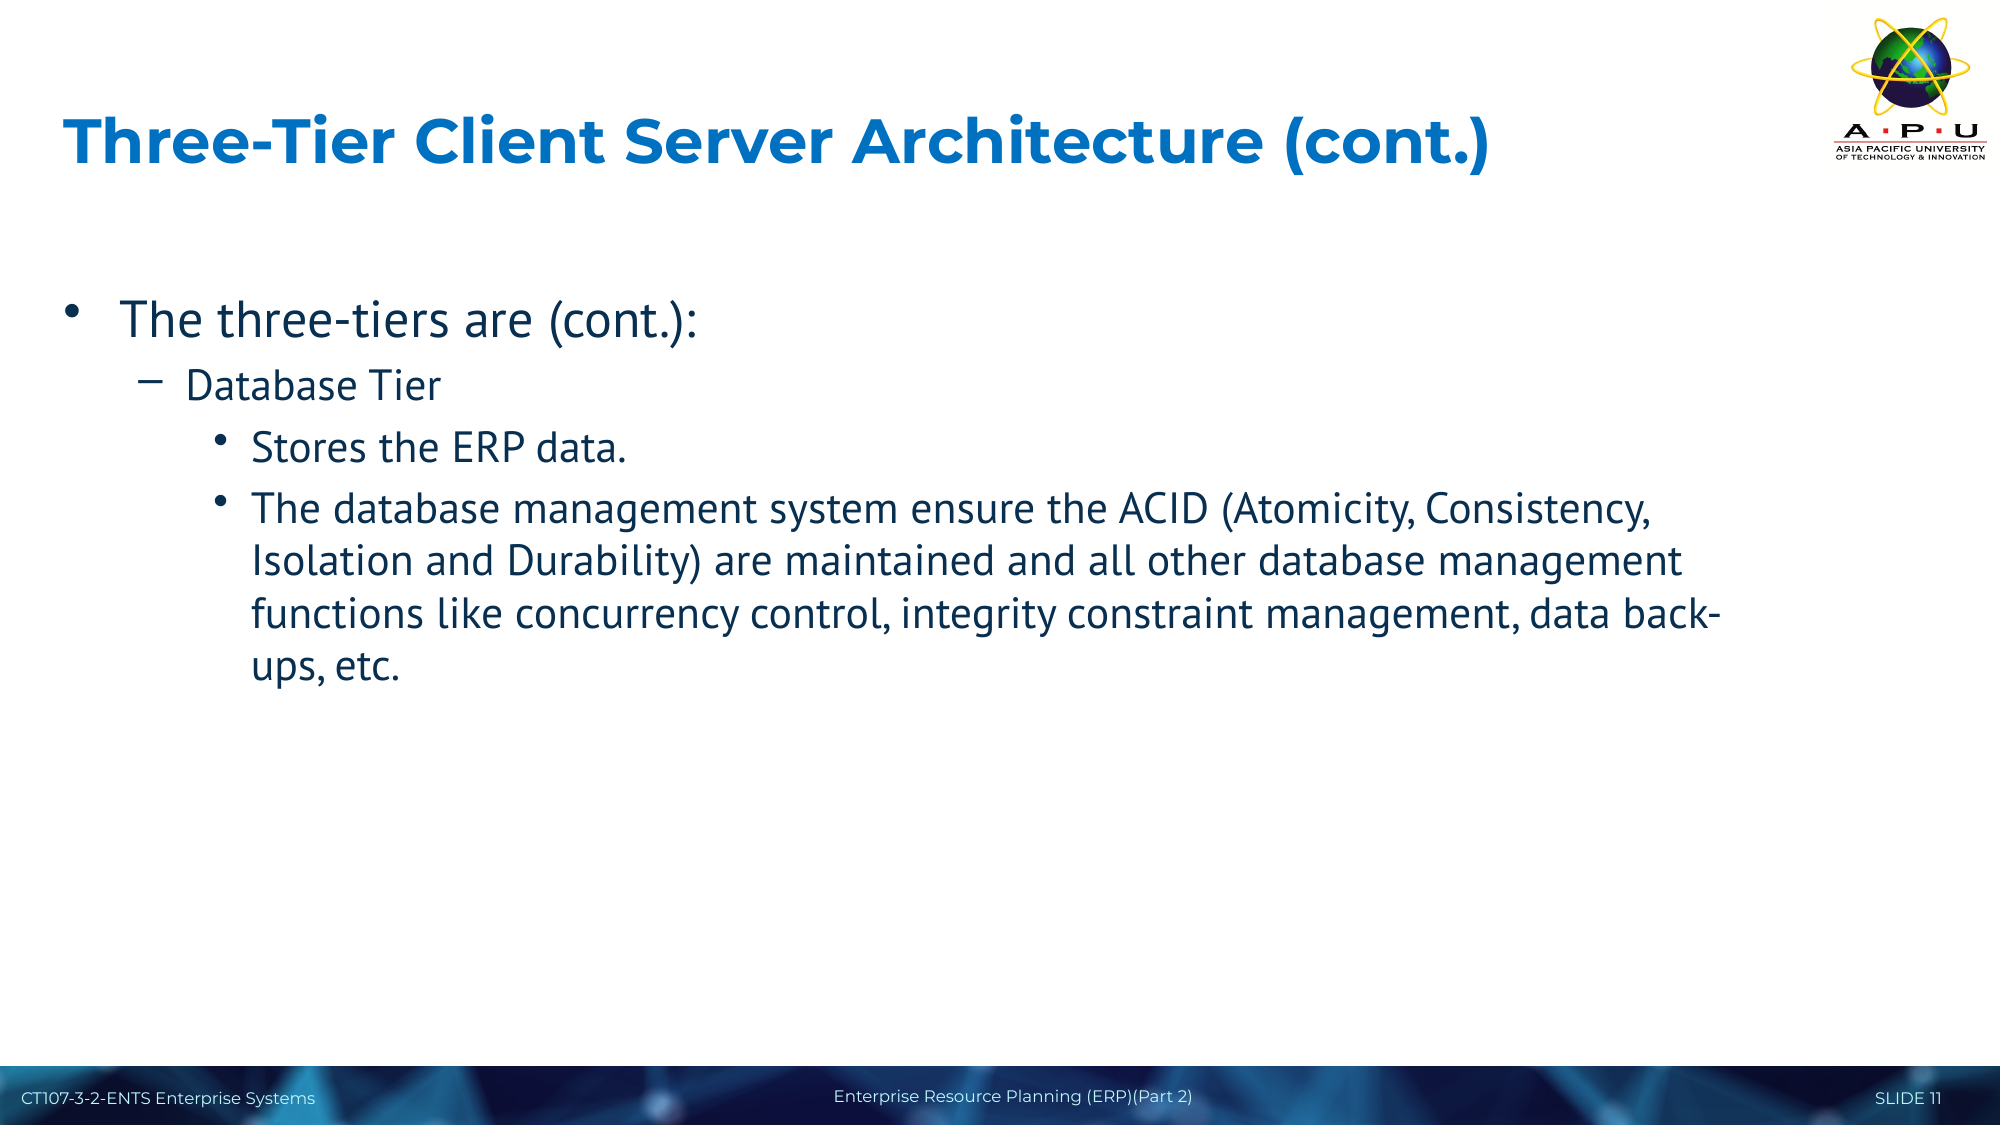

# Three-Tier Client Server Architecture (cont.)
The three-tiers are (cont.):
Database Tier
Stores the ERP data.
The database management system ensure the ACID (Atomicity, Consistency, Isolation and Durability) are maintained and all other database management functions like concurrency control, integrity constraint management, data back-ups, etc.